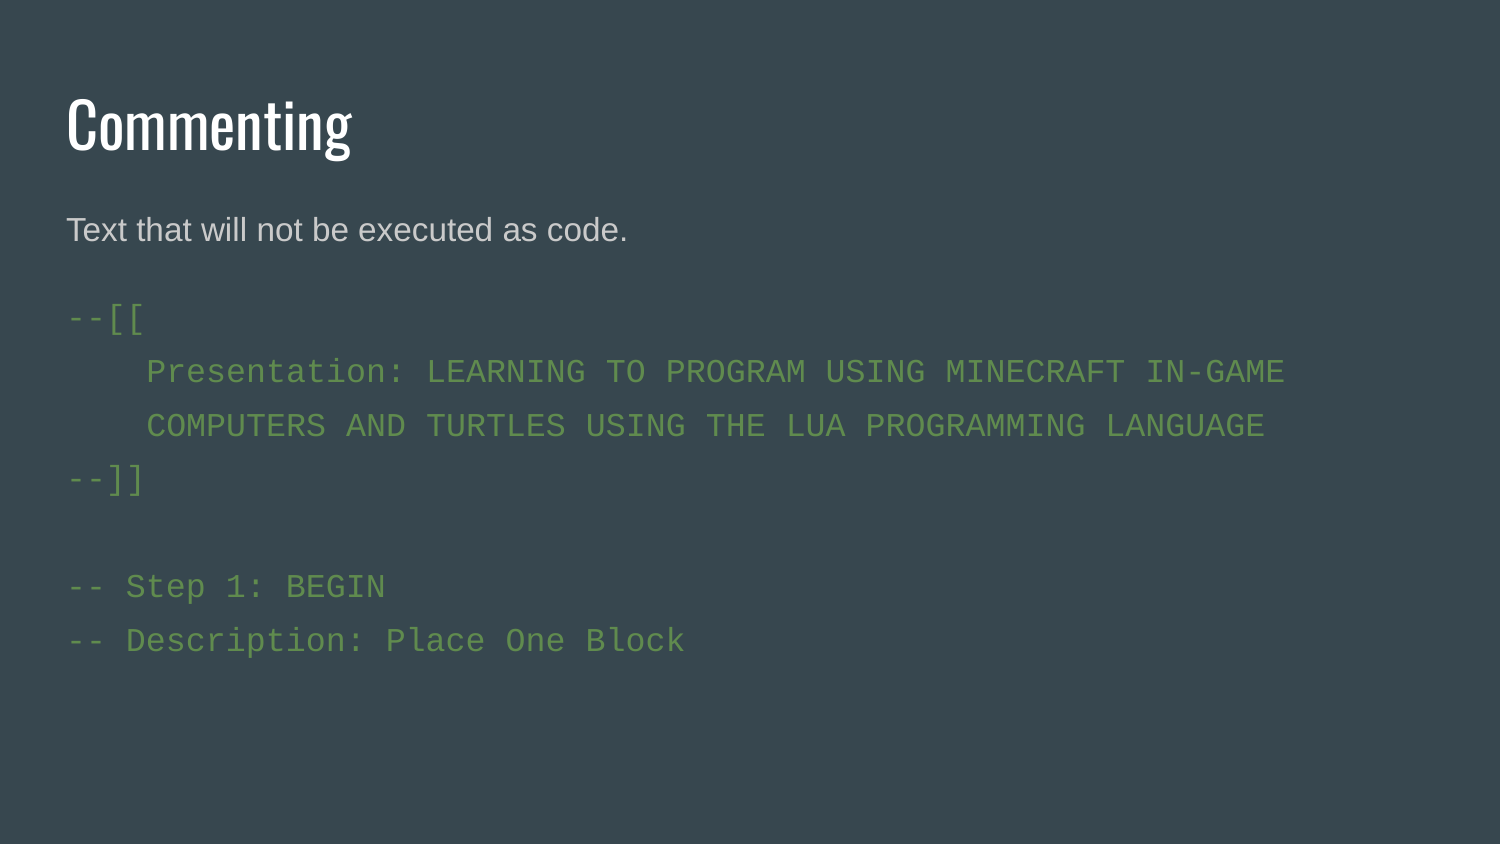

# Commenting
Text that will not be executed as code.
--[[
    Presentation: LEARNING TO PROGRAM USING MINECRAFT IN-GAME
    COMPUTERS AND TURTLES USING THE LUA PROGRAMMING LANGUAGE
--]]

-- Step 1: BEGIN
-- Description: Place One Block